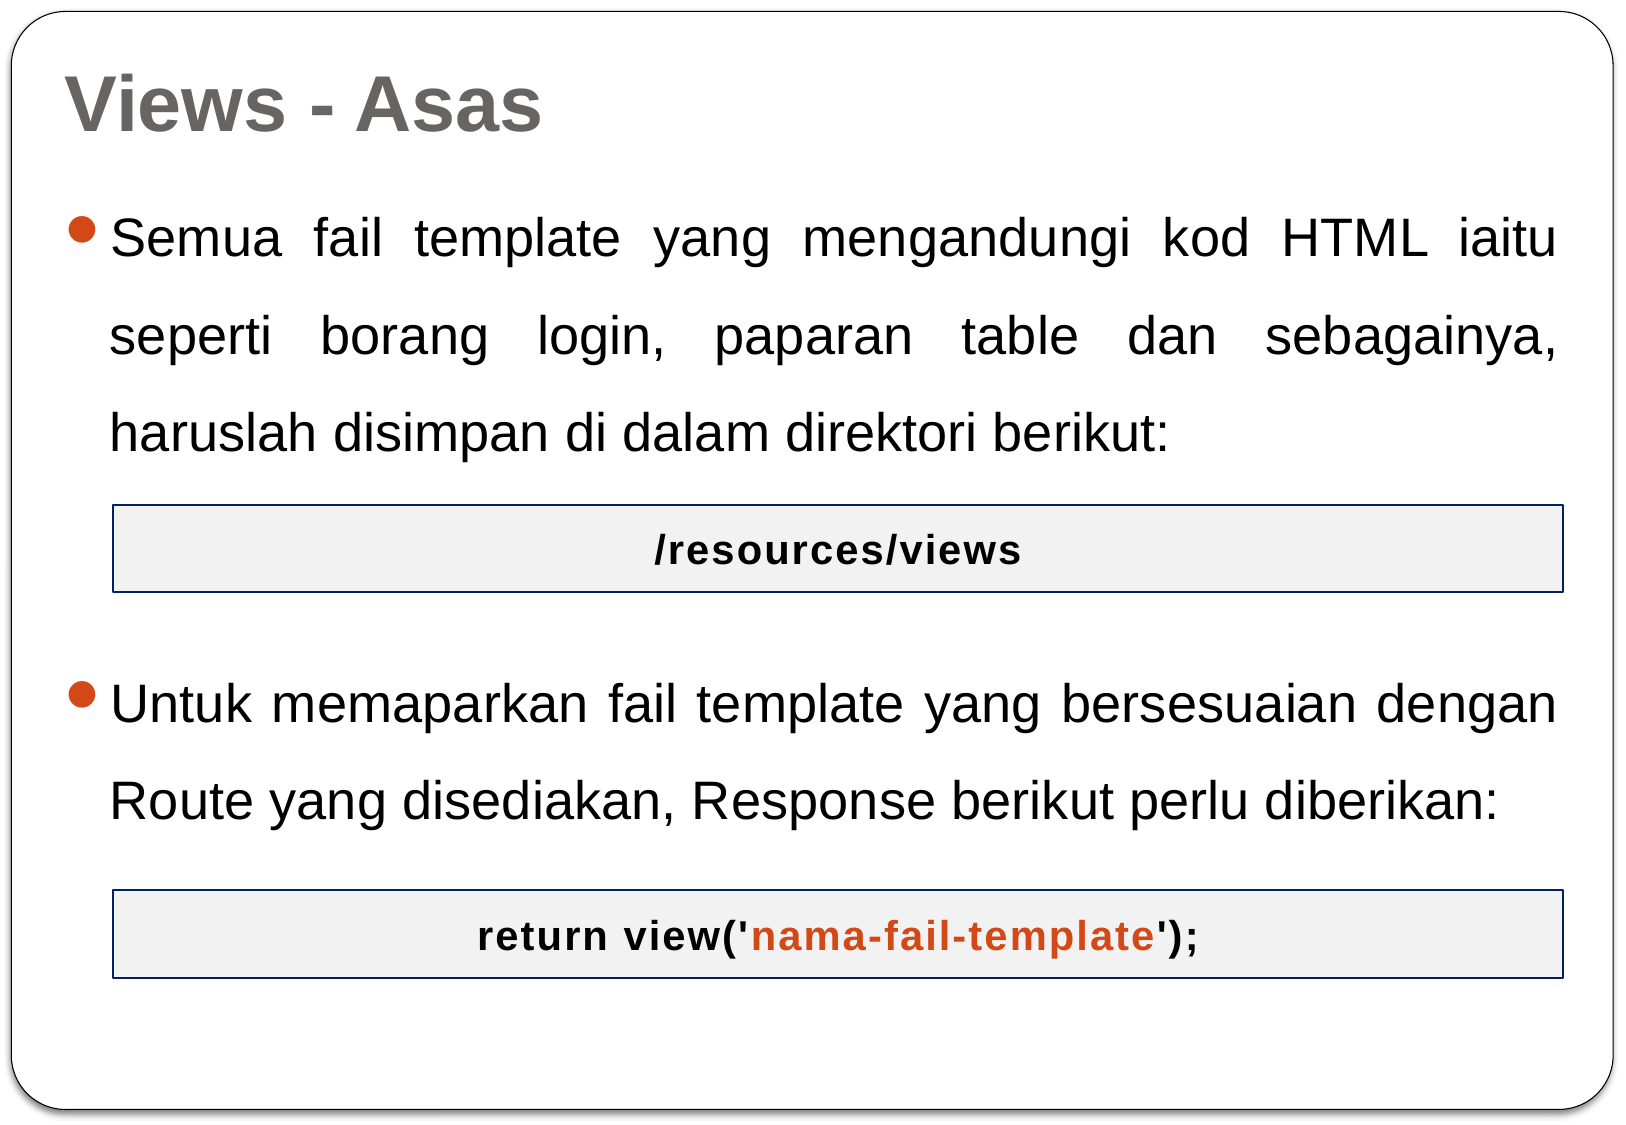

# Views - Asas
Semua fail template yang mengandungi kod HTML iaitu seperti borang login, paparan table dan sebagainya, haruslah disimpan di dalam direktori berikut:

Untuk memaparkan fail template yang bersesuaian dengan Route yang disediakan, Response berikut perlu diberikan:
/resources/views
return view('nama-fail-template');